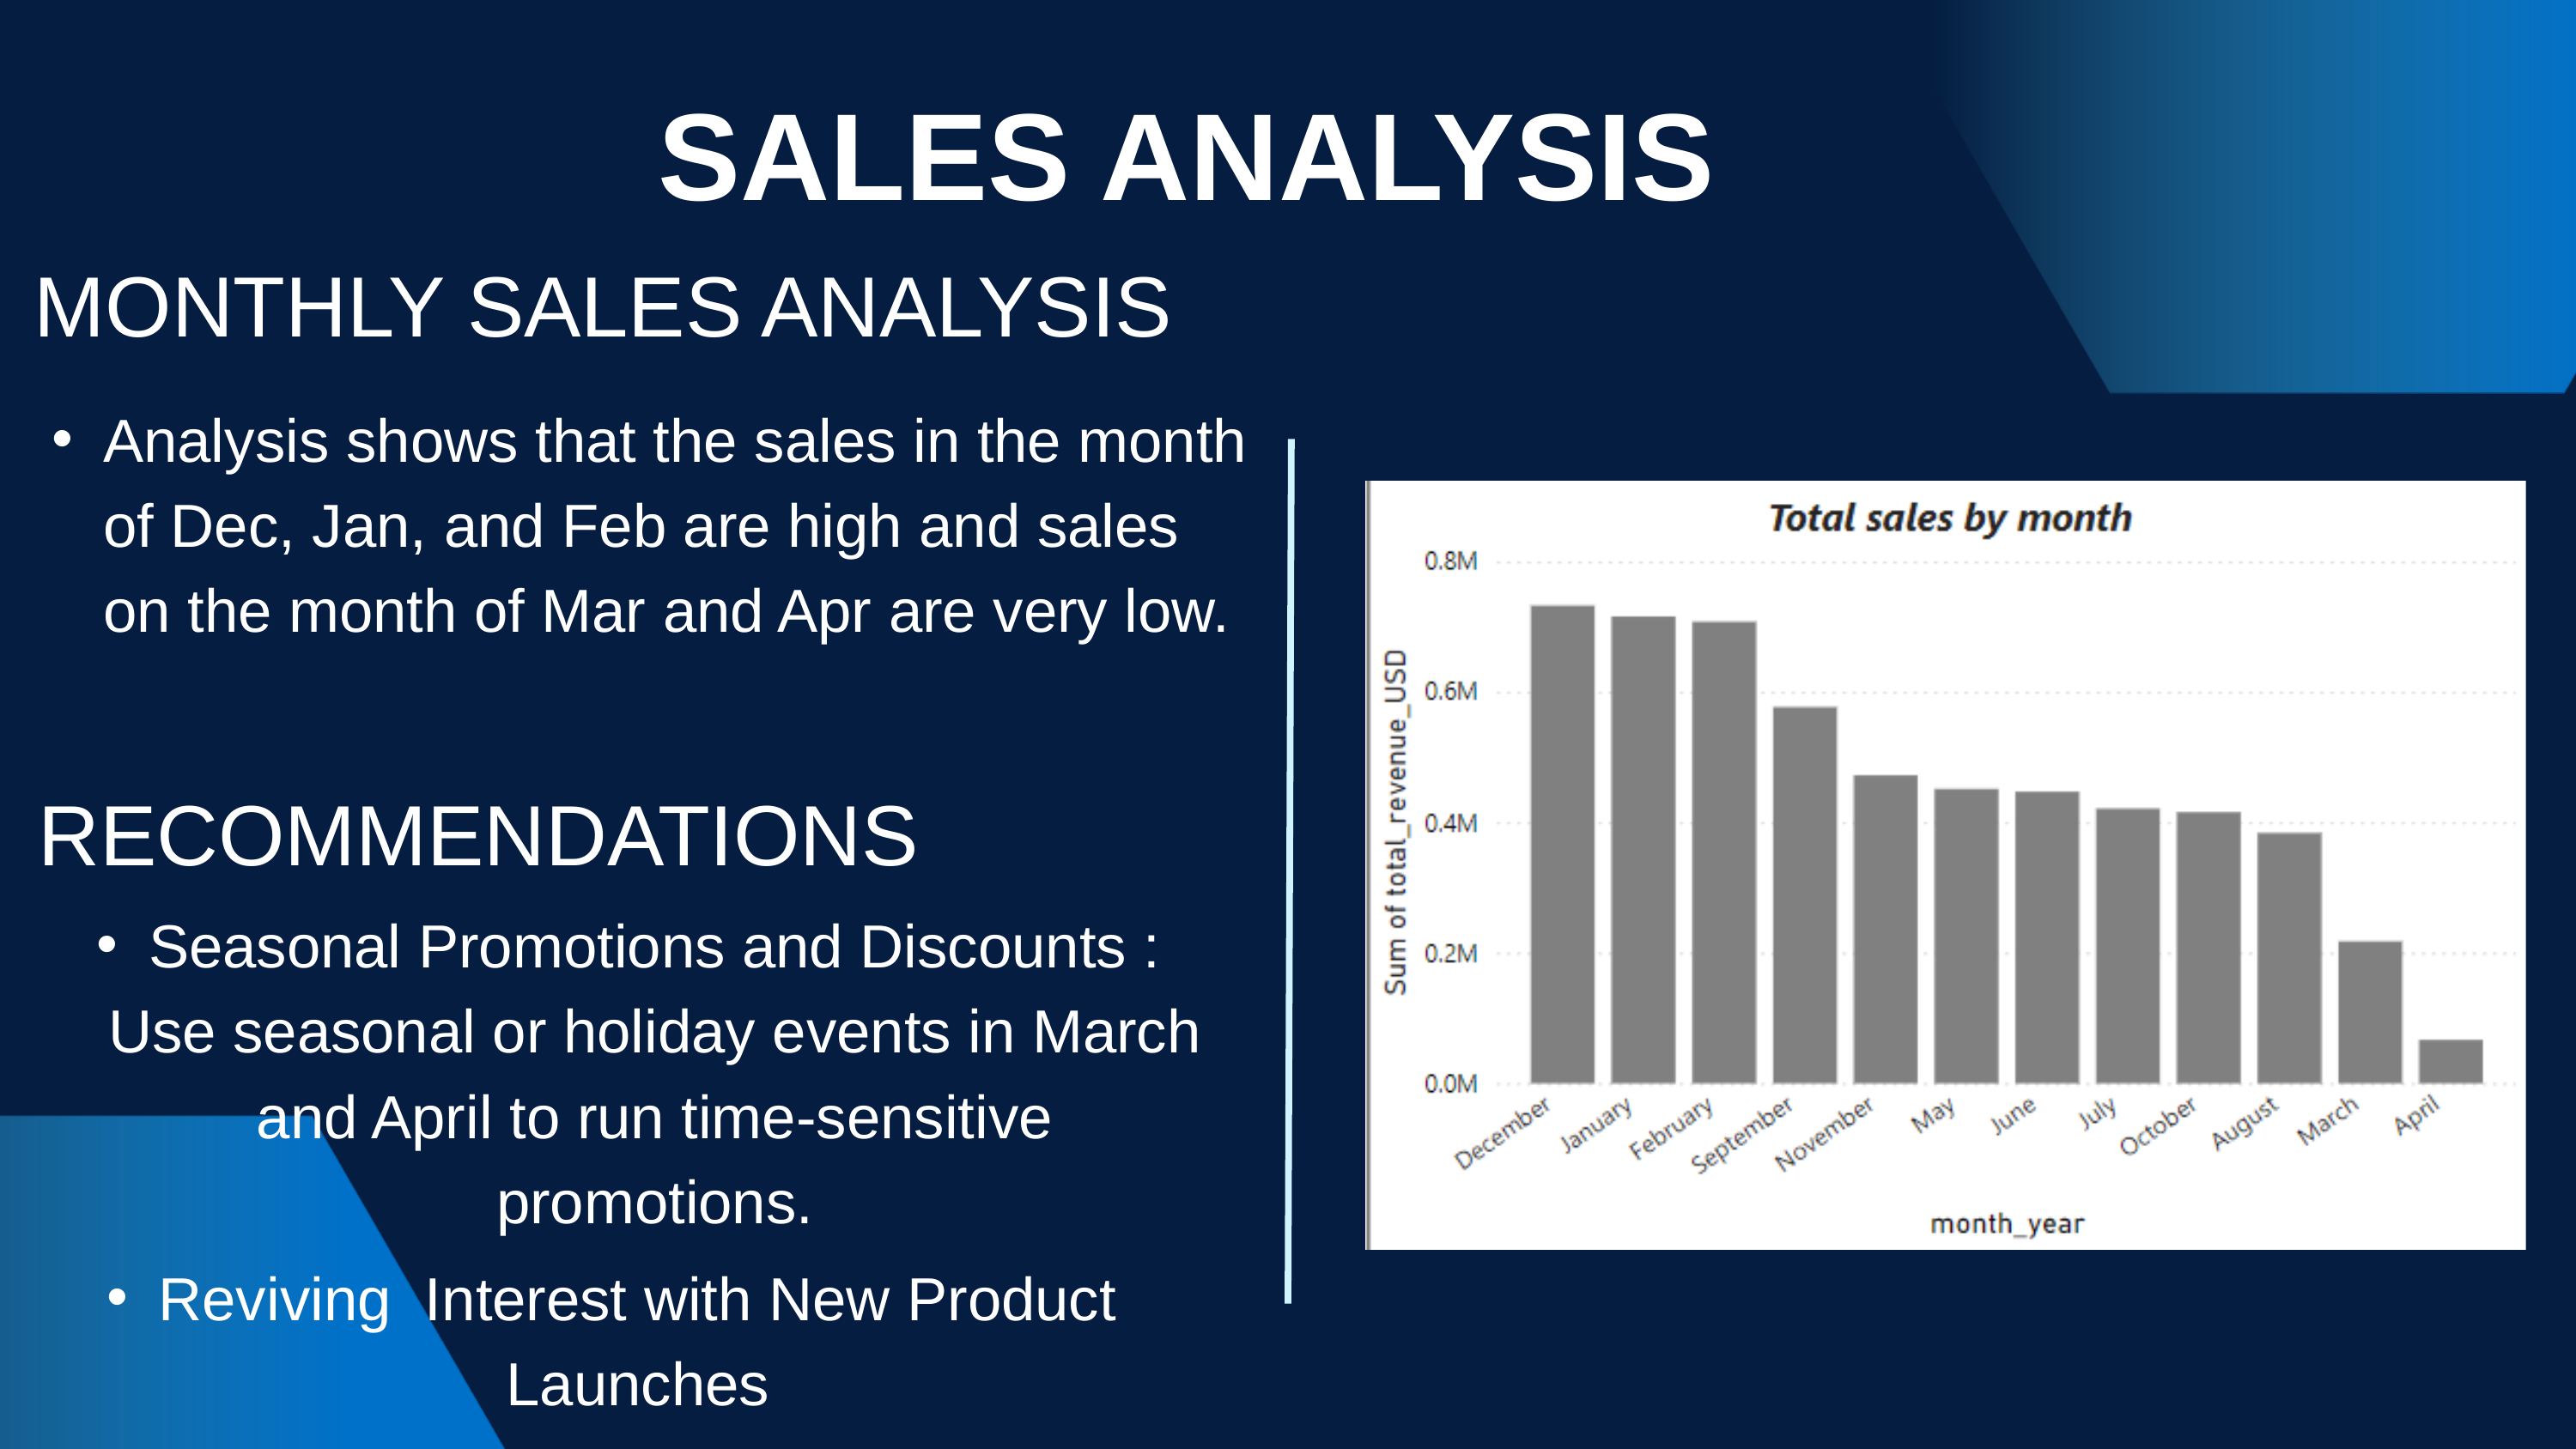

SALES ANALYSIS
MONTHLY SALES ANALYSIS
Analysis shows that the sales in the month of Dec, Jan, and Feb are high and sales on the month of Mar and Apr are very low.

RECOMMENDATIONS
Seasonal Promotions and Discounts : Use seasonal or holiday events in March and April to run time-sensitive promotions.

Reviving  Interest with New Product Launches